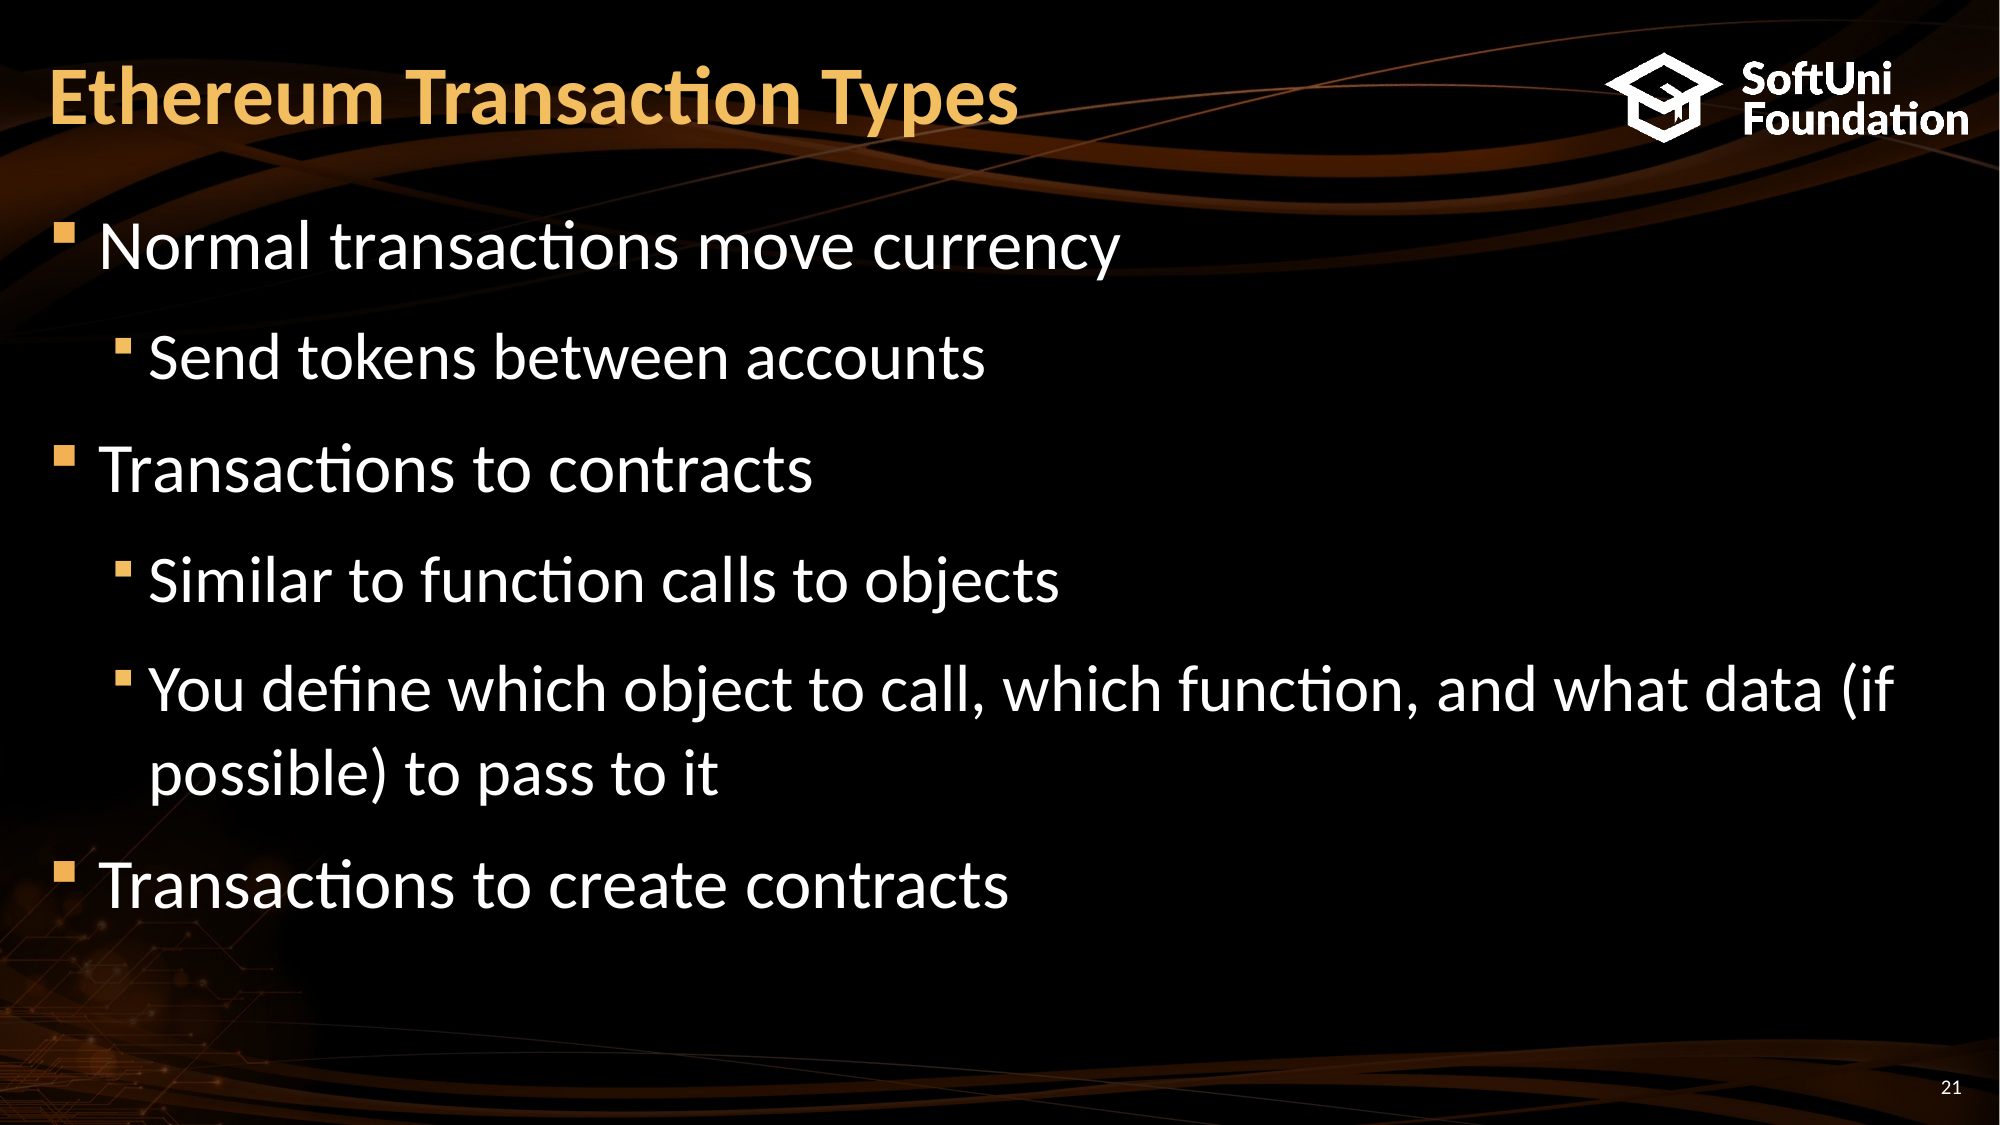

# Ethereum Transaction Types
Normal transactions move currency
Send tokens between accounts
Transactions to contracts
Similar to function calls to objects
You define which object to call, which function, and what data (if possible) to pass to it
Transactions to create contracts

21